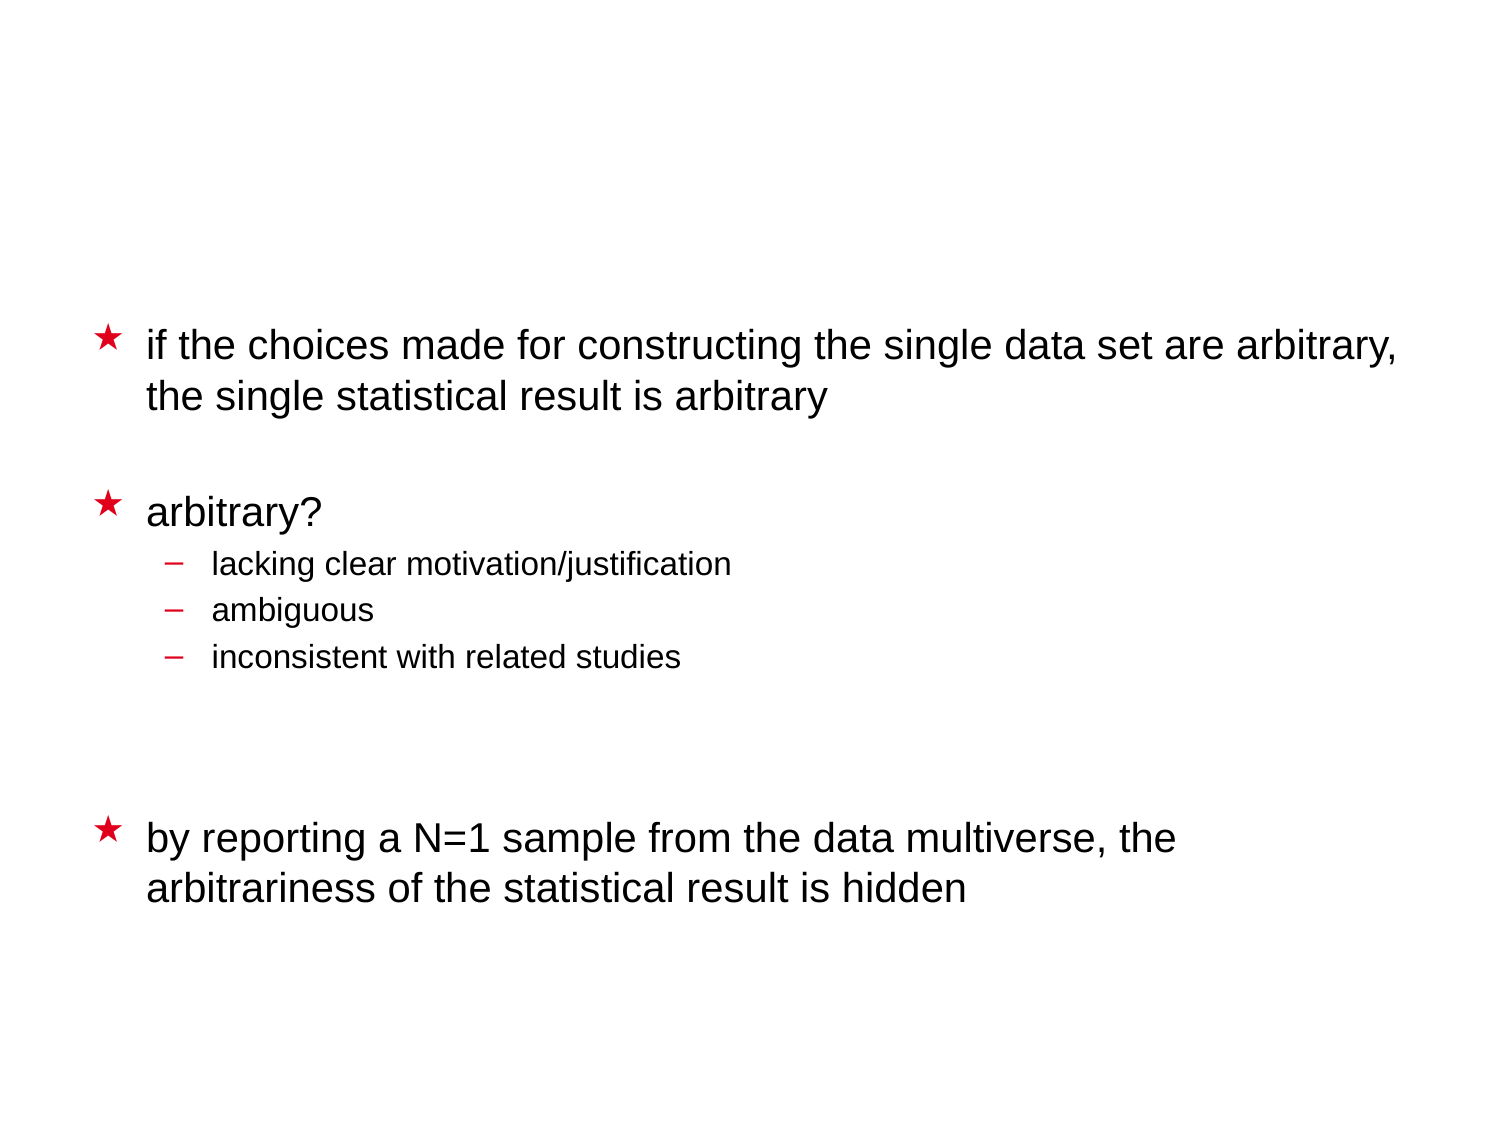

#

if the choices made for constructing the single data set are arbitrary, the single statistical result is arbitrary

arbitrary?
lacking clear motivation/justification
ambiguous
inconsistent with related studies

by reporting a N=1 sample from the data multiverse, the arbitrariness of the statistical result is hidden